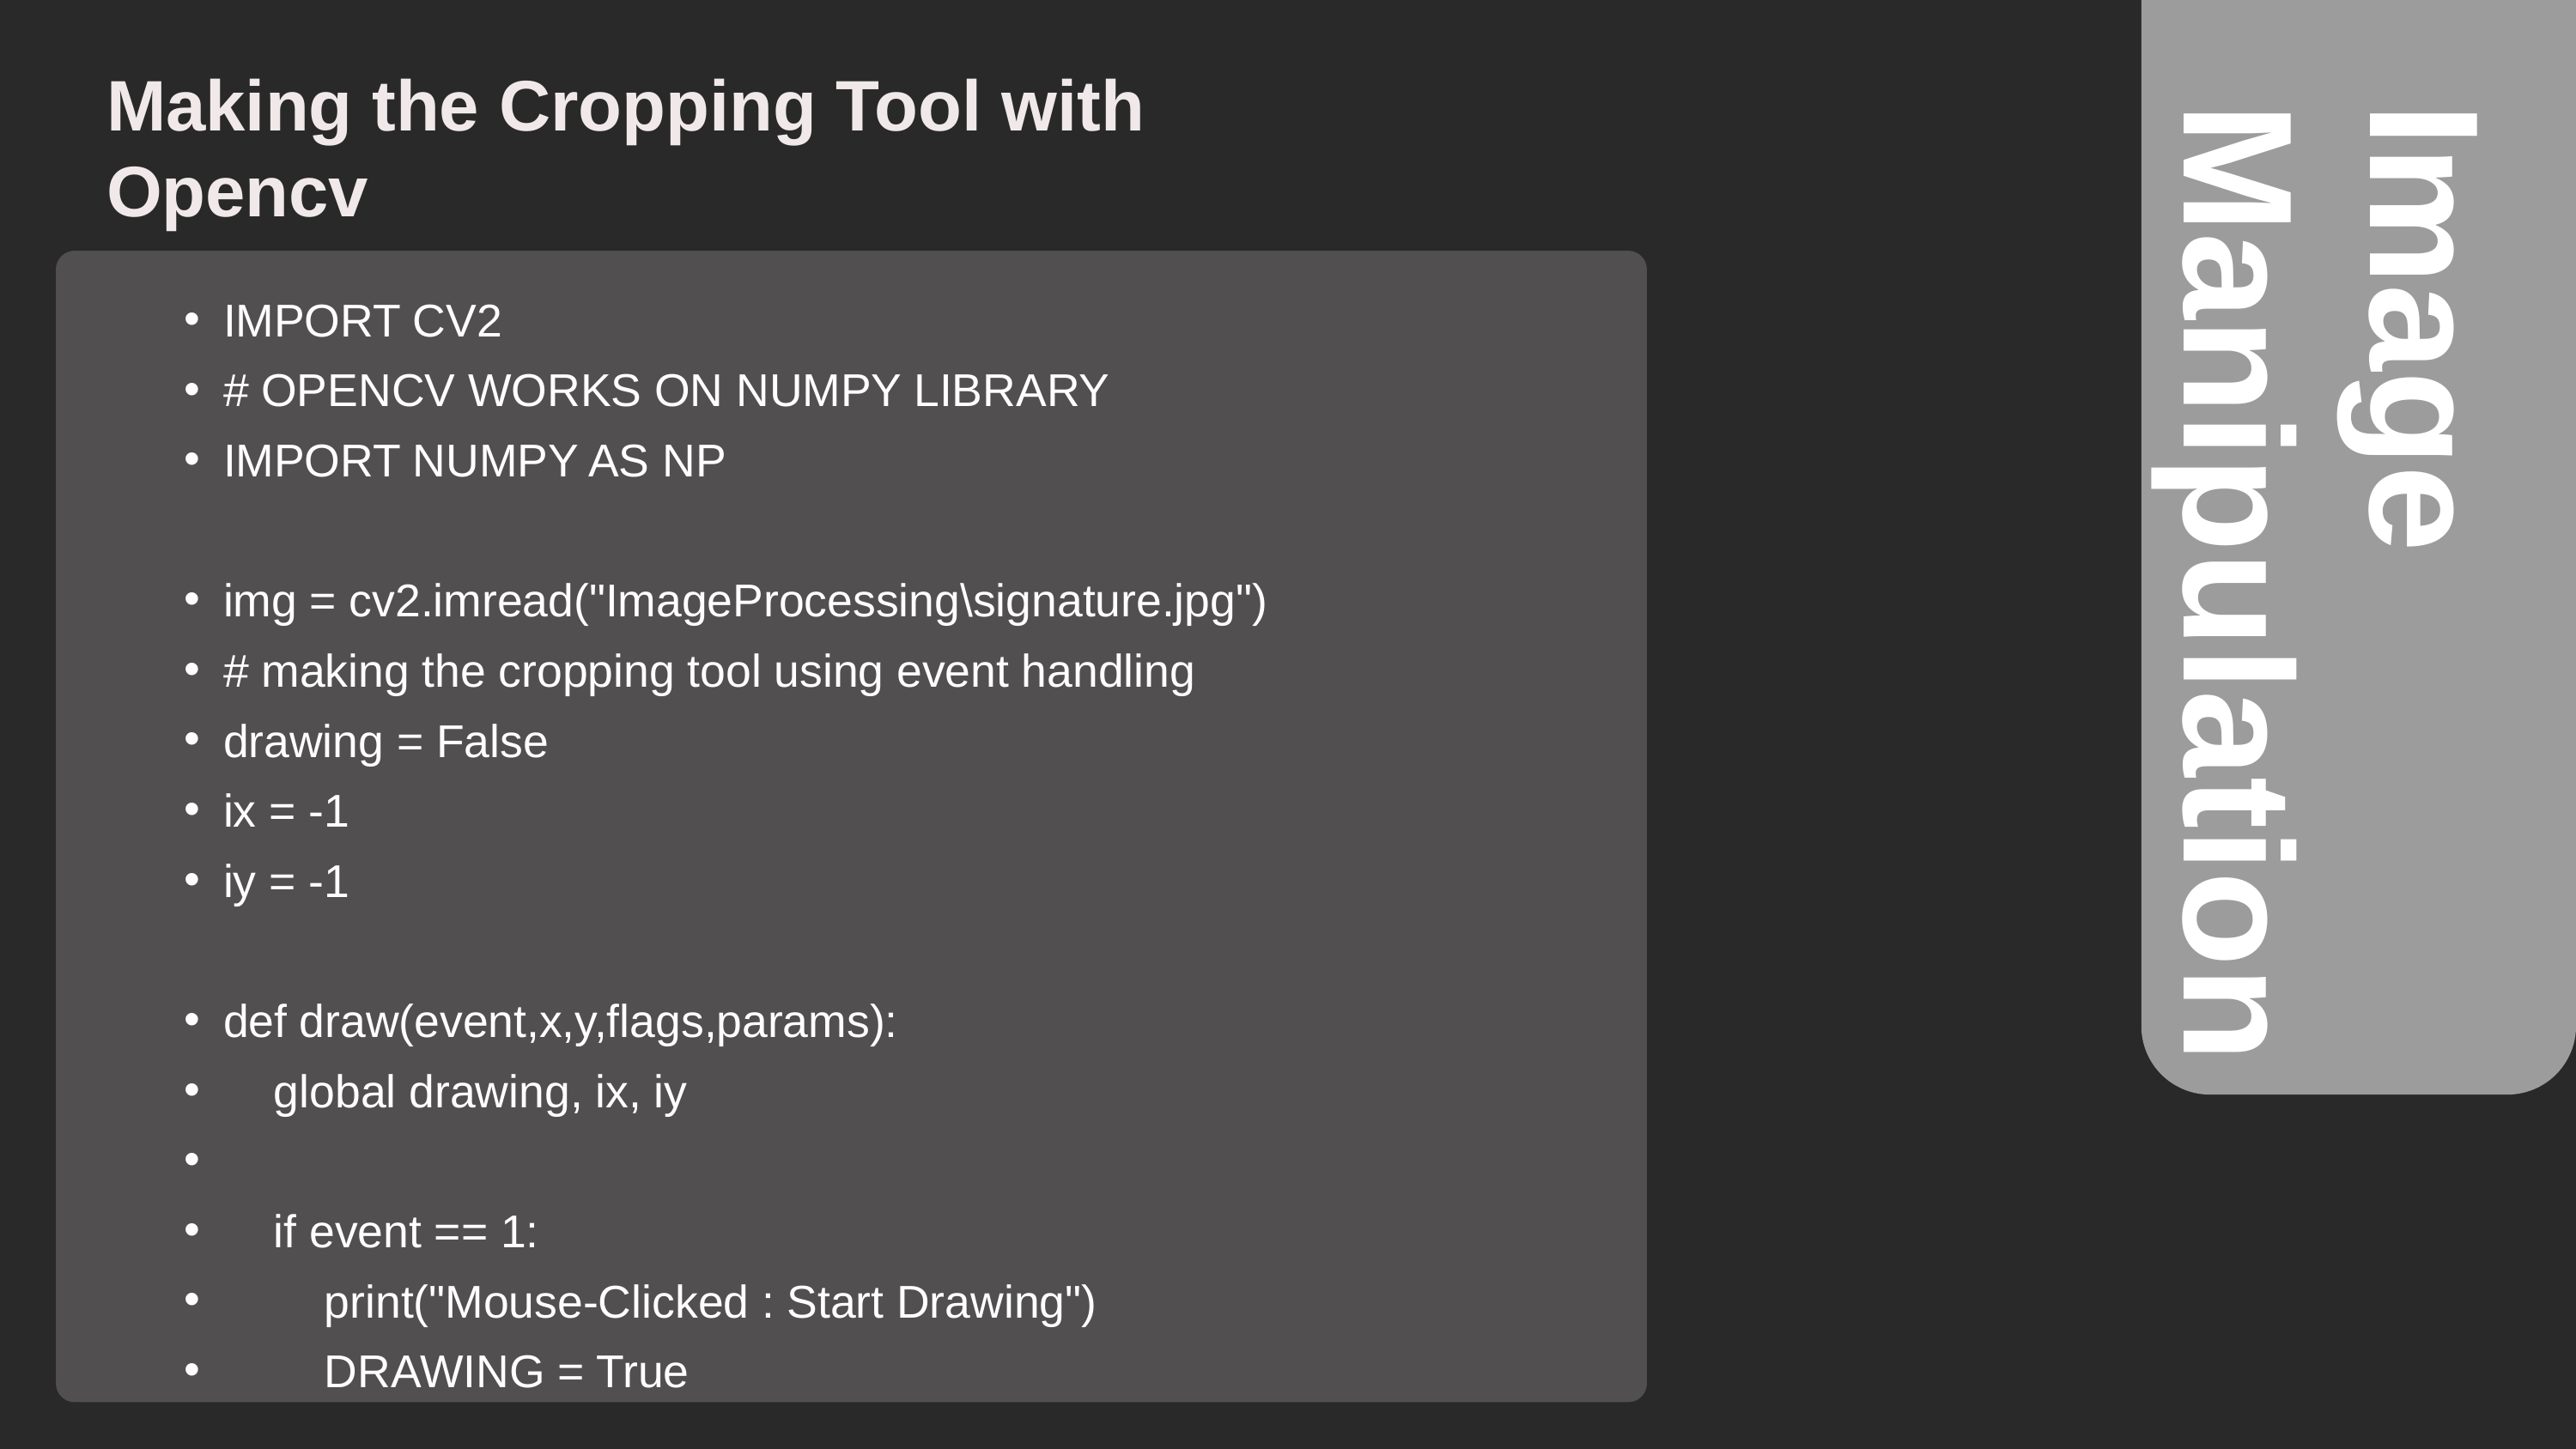

Making the Cropping Tool with Opencv

IMPORT CV2
# OPENCV WORKS ON NUMPY LIBRARY
IMPORT NUMPY AS NP

img = cv2.imread("ImageProcessing\signature.jpg")
# making the cropping tool using event handling
drawing = False
ix = -1
iy = -1

def draw(event,x,y,flags,params):
    global drawing, ix, iy

    if event == 1:
        print("Mouse-Clicked : Start Drawing")
        DRAWING = True

Image Manipulation